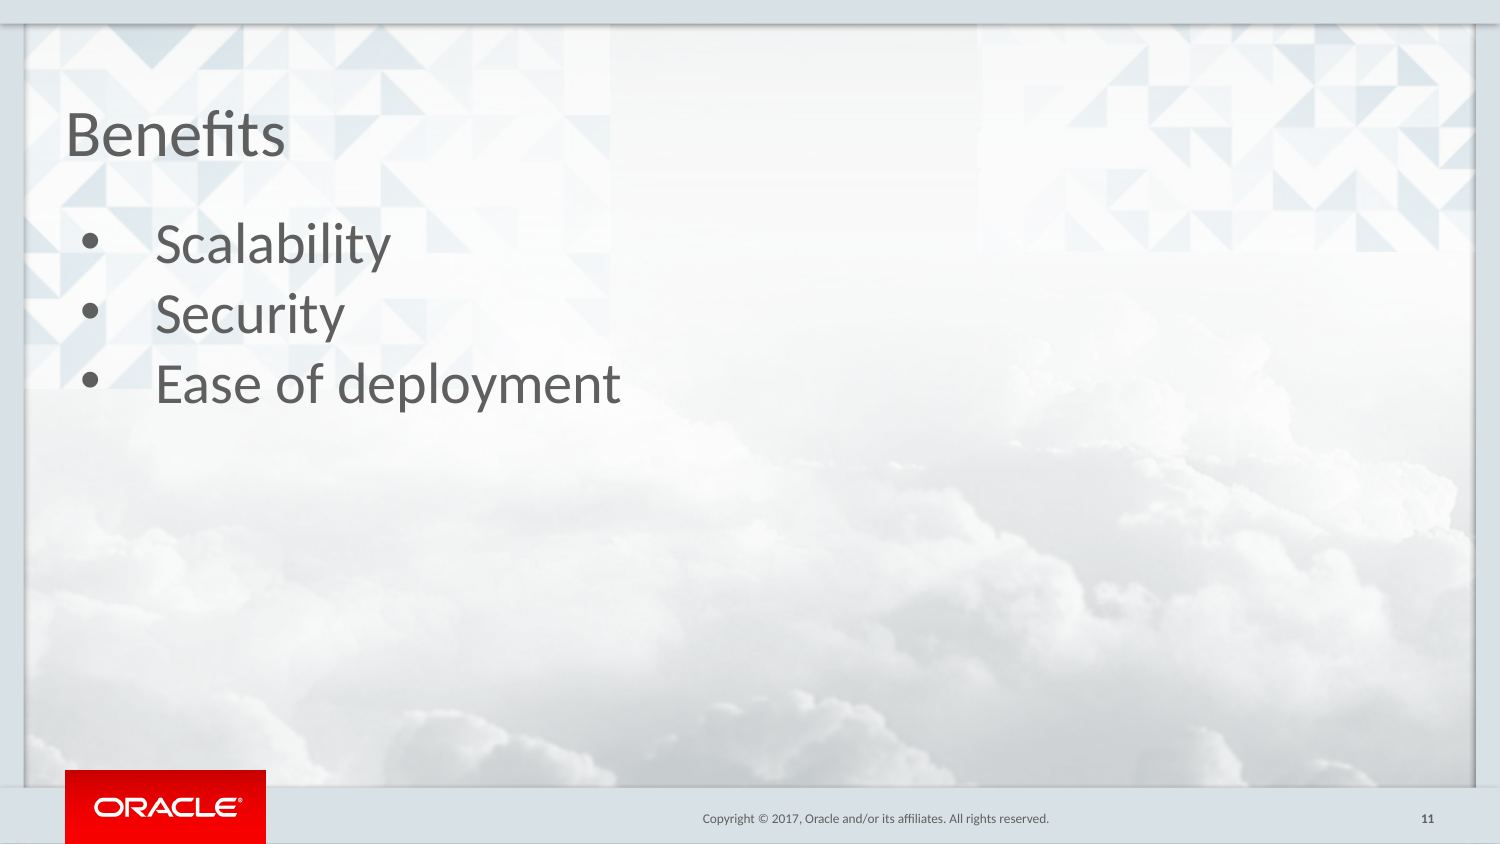

# Benefits
Scalability
Security
Ease of deployment
11